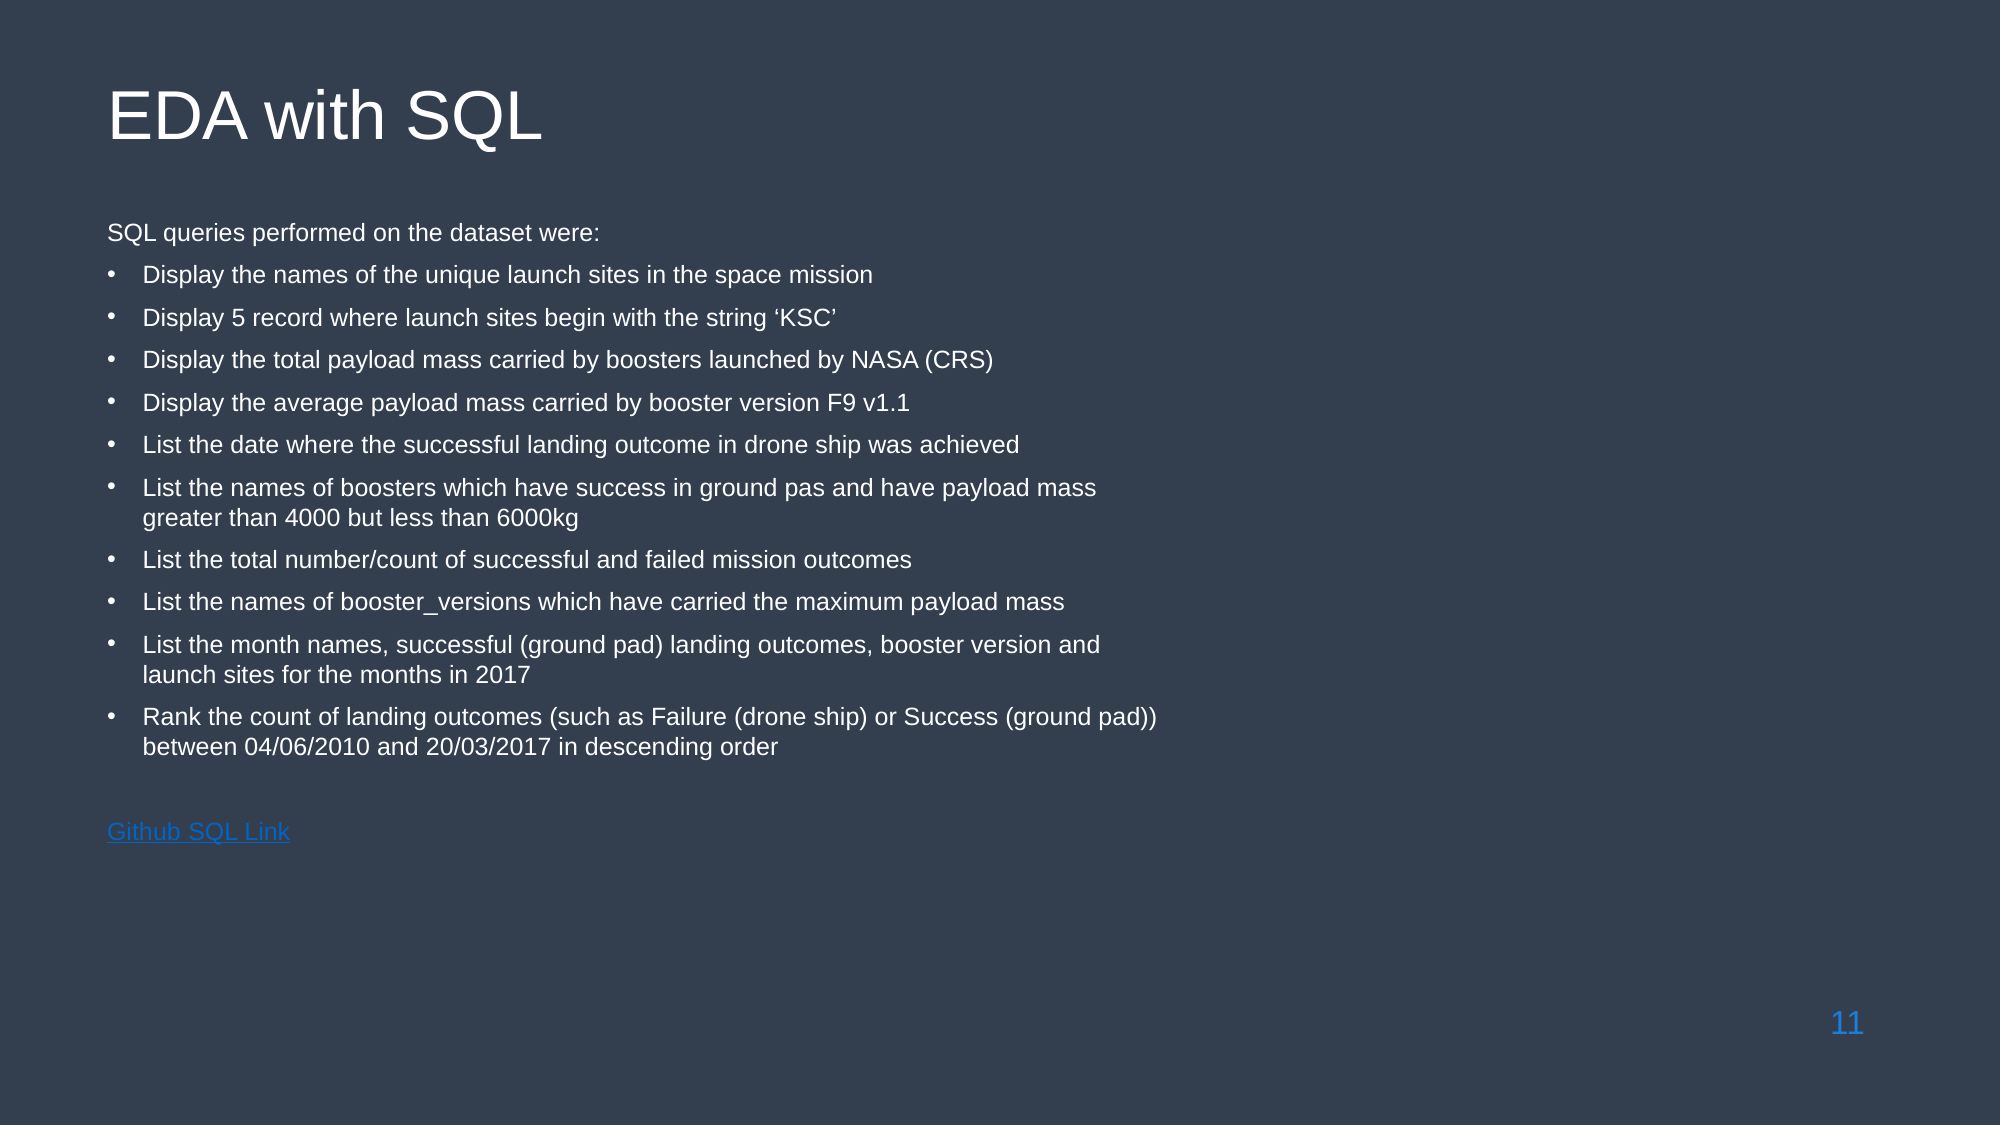

EDA with SQL
SQL queries performed on the dataset were:
Display the names of the unique launch sites in the space mission
Display 5 record where launch sites begin with the string ‘KSC’
Display the total payload mass carried by boosters launched by NASA (CRS)
Display the average payload mass carried by booster version F9 v1.1
List the date where the successful landing outcome in drone ship was achieved
List the names of boosters which have success in ground pas and have payload mass greater than 4000 but less than 6000kg
List the total number/count of successful and failed mission outcomes
List the names of booster_versions which have carried the maximum payload mass
List the month names, successful (ground pad) landing outcomes, booster version and launch sites for the months in 2017
Rank the count of landing outcomes (such as Failure (drone ship) or Success (ground pad)) between 04/06/2010 and 20/03/2017 in descending order

Github SQL Link

11